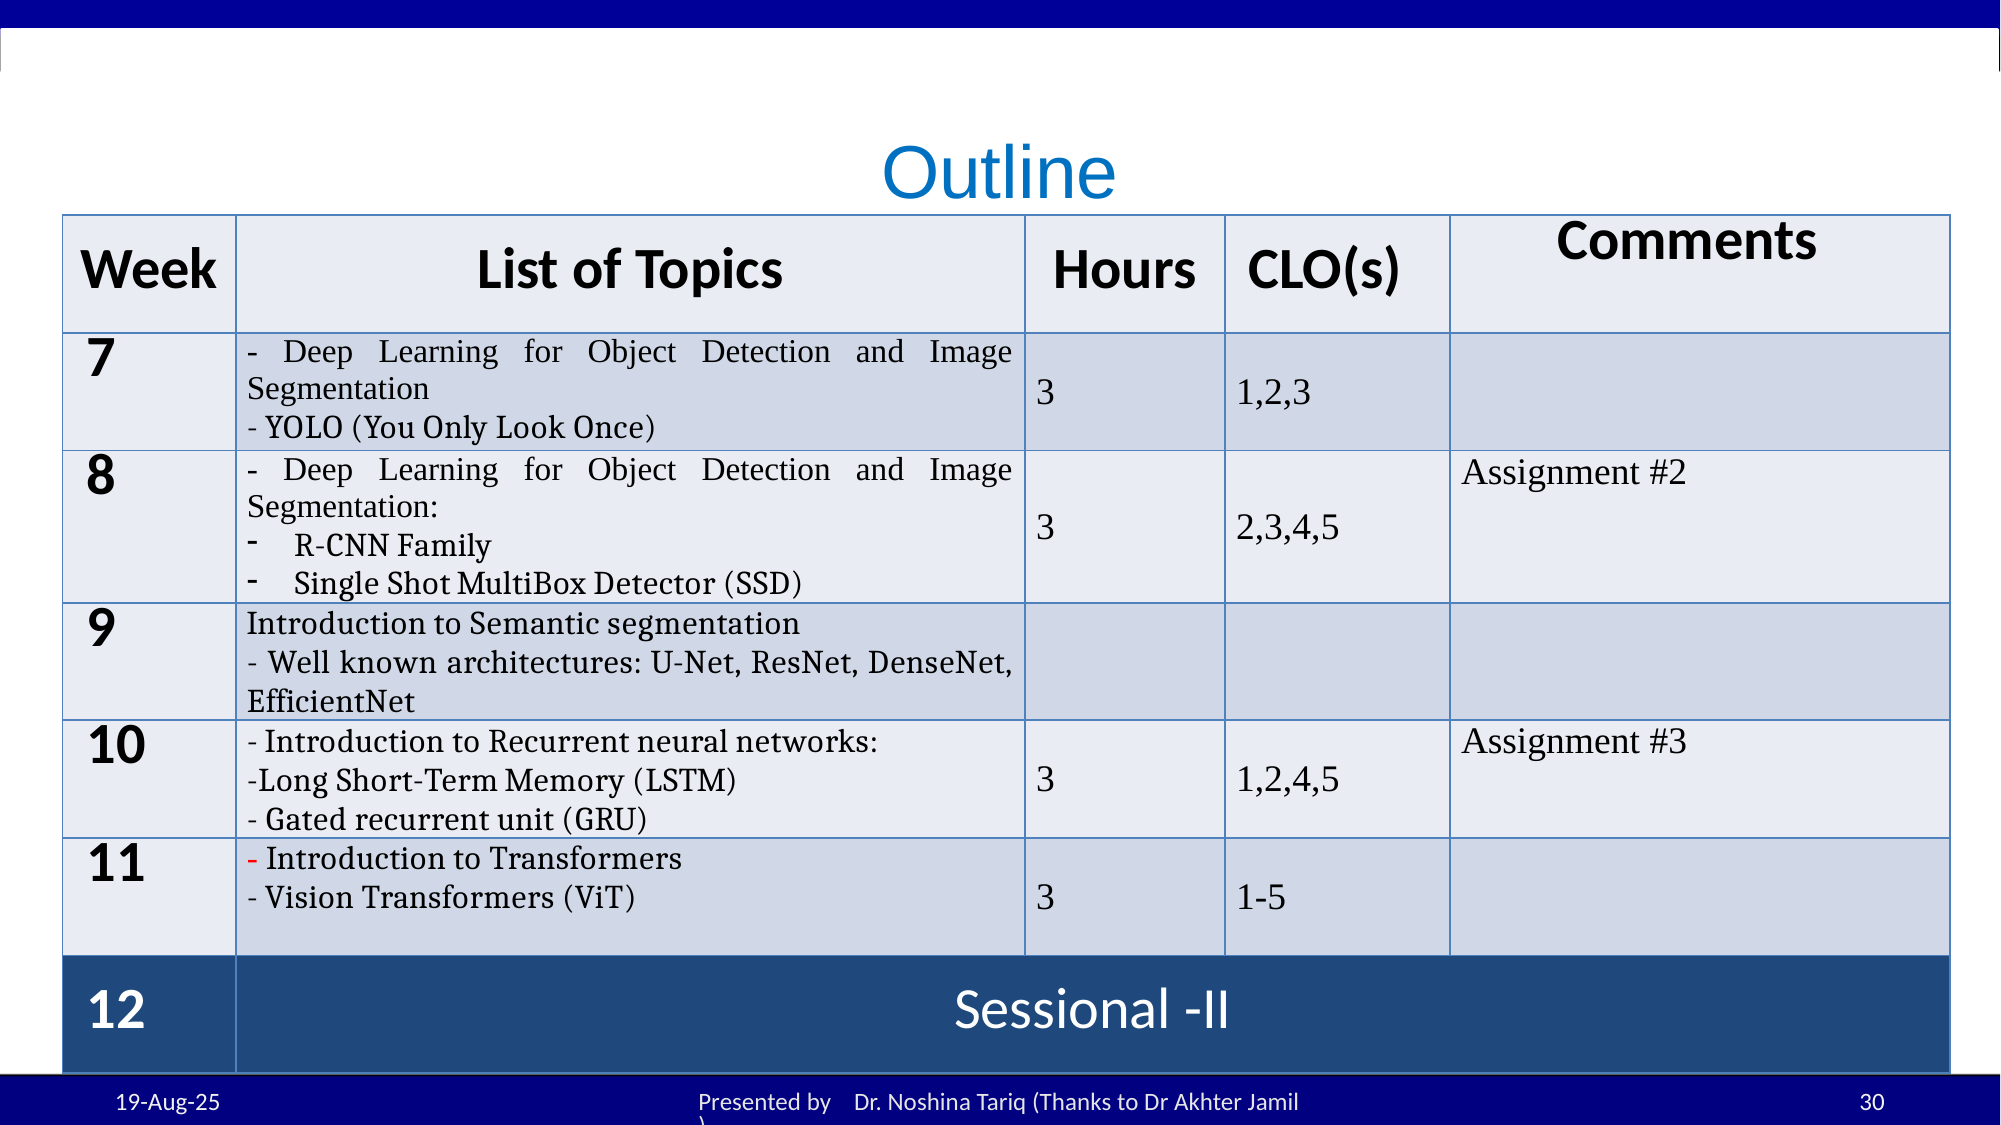

# Outline
| Week | List of Topics | Hours | CLO(s) | Comments |
| --- | --- | --- | --- | --- |
| 7 | - Deep Learning for Object Detection and Image Segmentation - YOLO (You Only Look Once) | 3 | 1,2,3 |  |
| 8 | - Deep Learning for Object Detection and Image Segmentation: R-CNN Family Single Shot MultiBox Detector (SSD) | 3 | 2,3,4,5 | Assignment #2 |
| 9 | Introduction to Semantic segmentation - Well known architectures: U-Net, ResNet, DenseNet, EfficientNet |  |  |  |
| 10 | - Introduction to Recurrent neural networks: -Long Short-Term Memory (LSTM) - Gated recurrent unit (GRU) | 3 | 1,2,4,5 | Assignment #3 |
| 11 | - Introduction to Transformers - Vision Transformers (ViT) | 3 | 1-5 |  |
| 12 | Sessional -II |  |  |  |
19-Aug-25
Presented by    Dr. Noshina Tariq (Thanks to Dr Akhter Jamil)
30